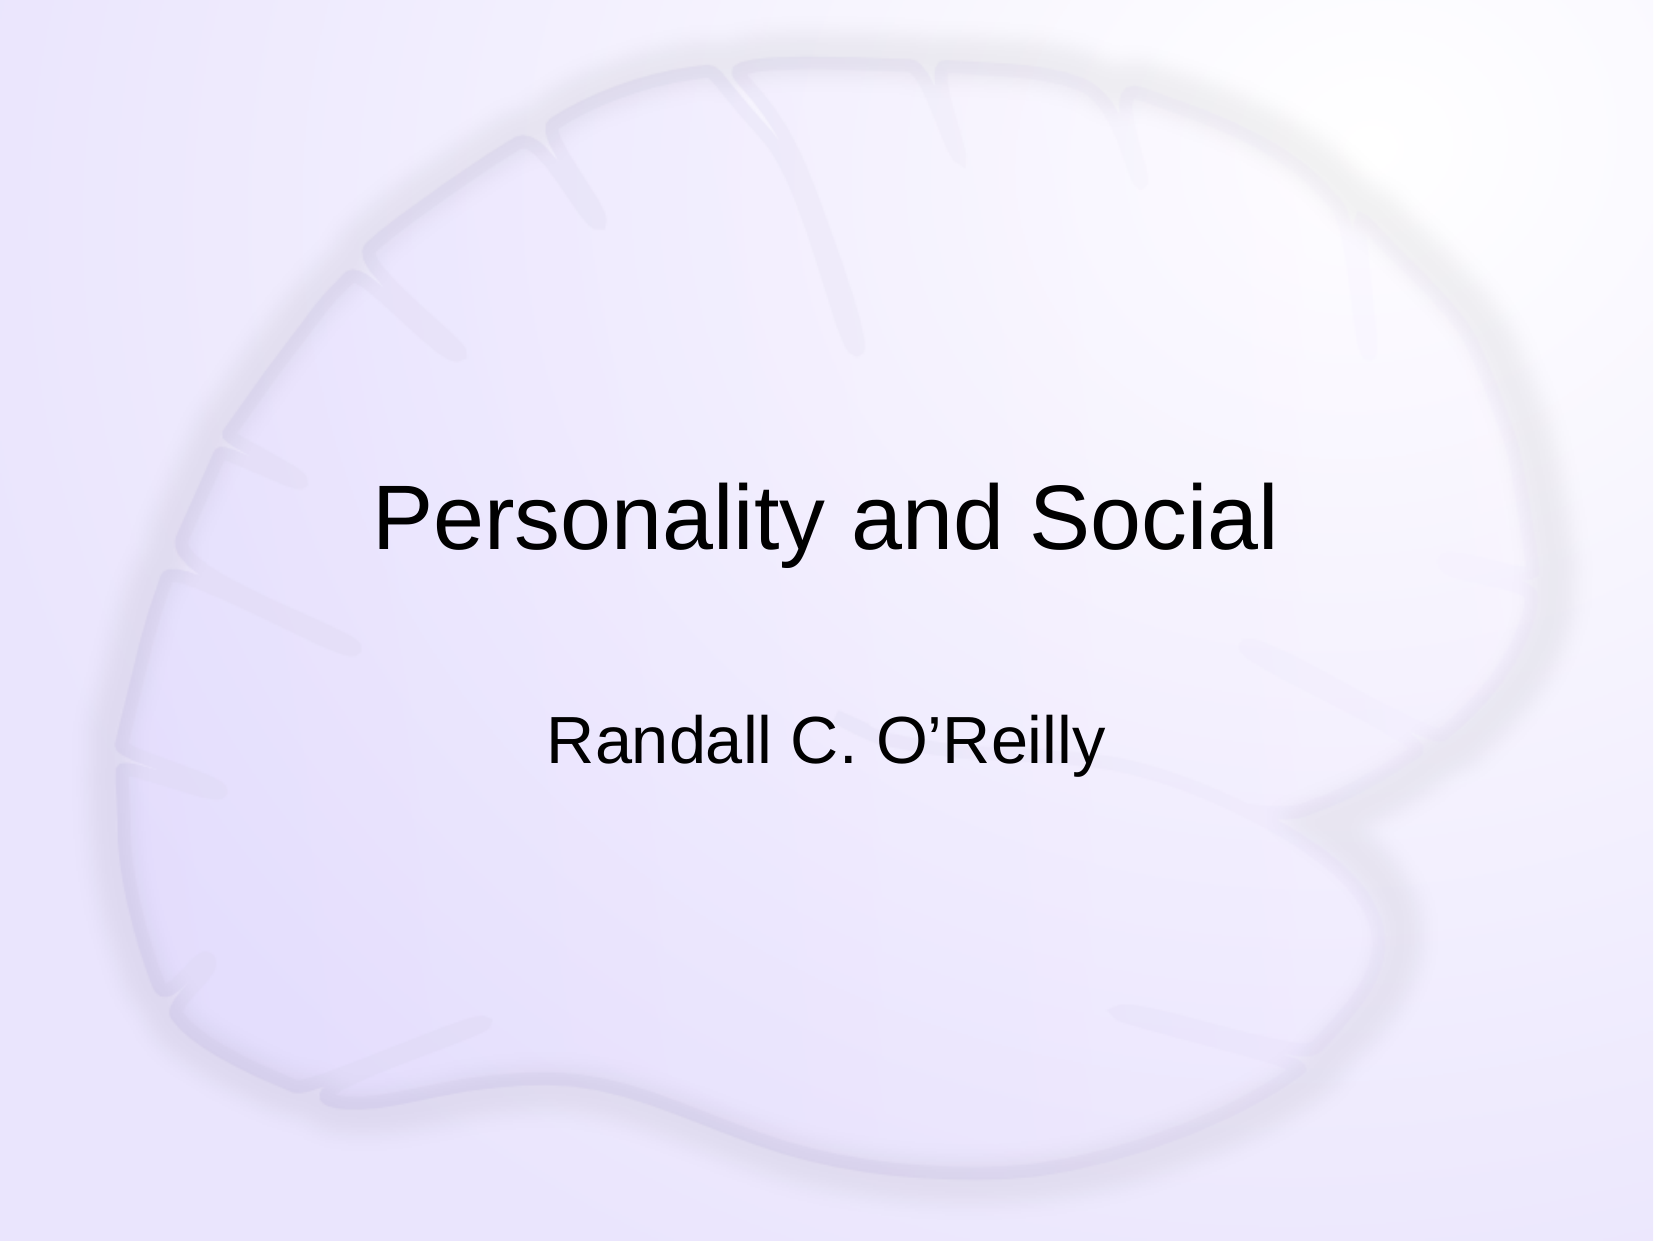

# Personality and Social
Randall C. O’Reilly